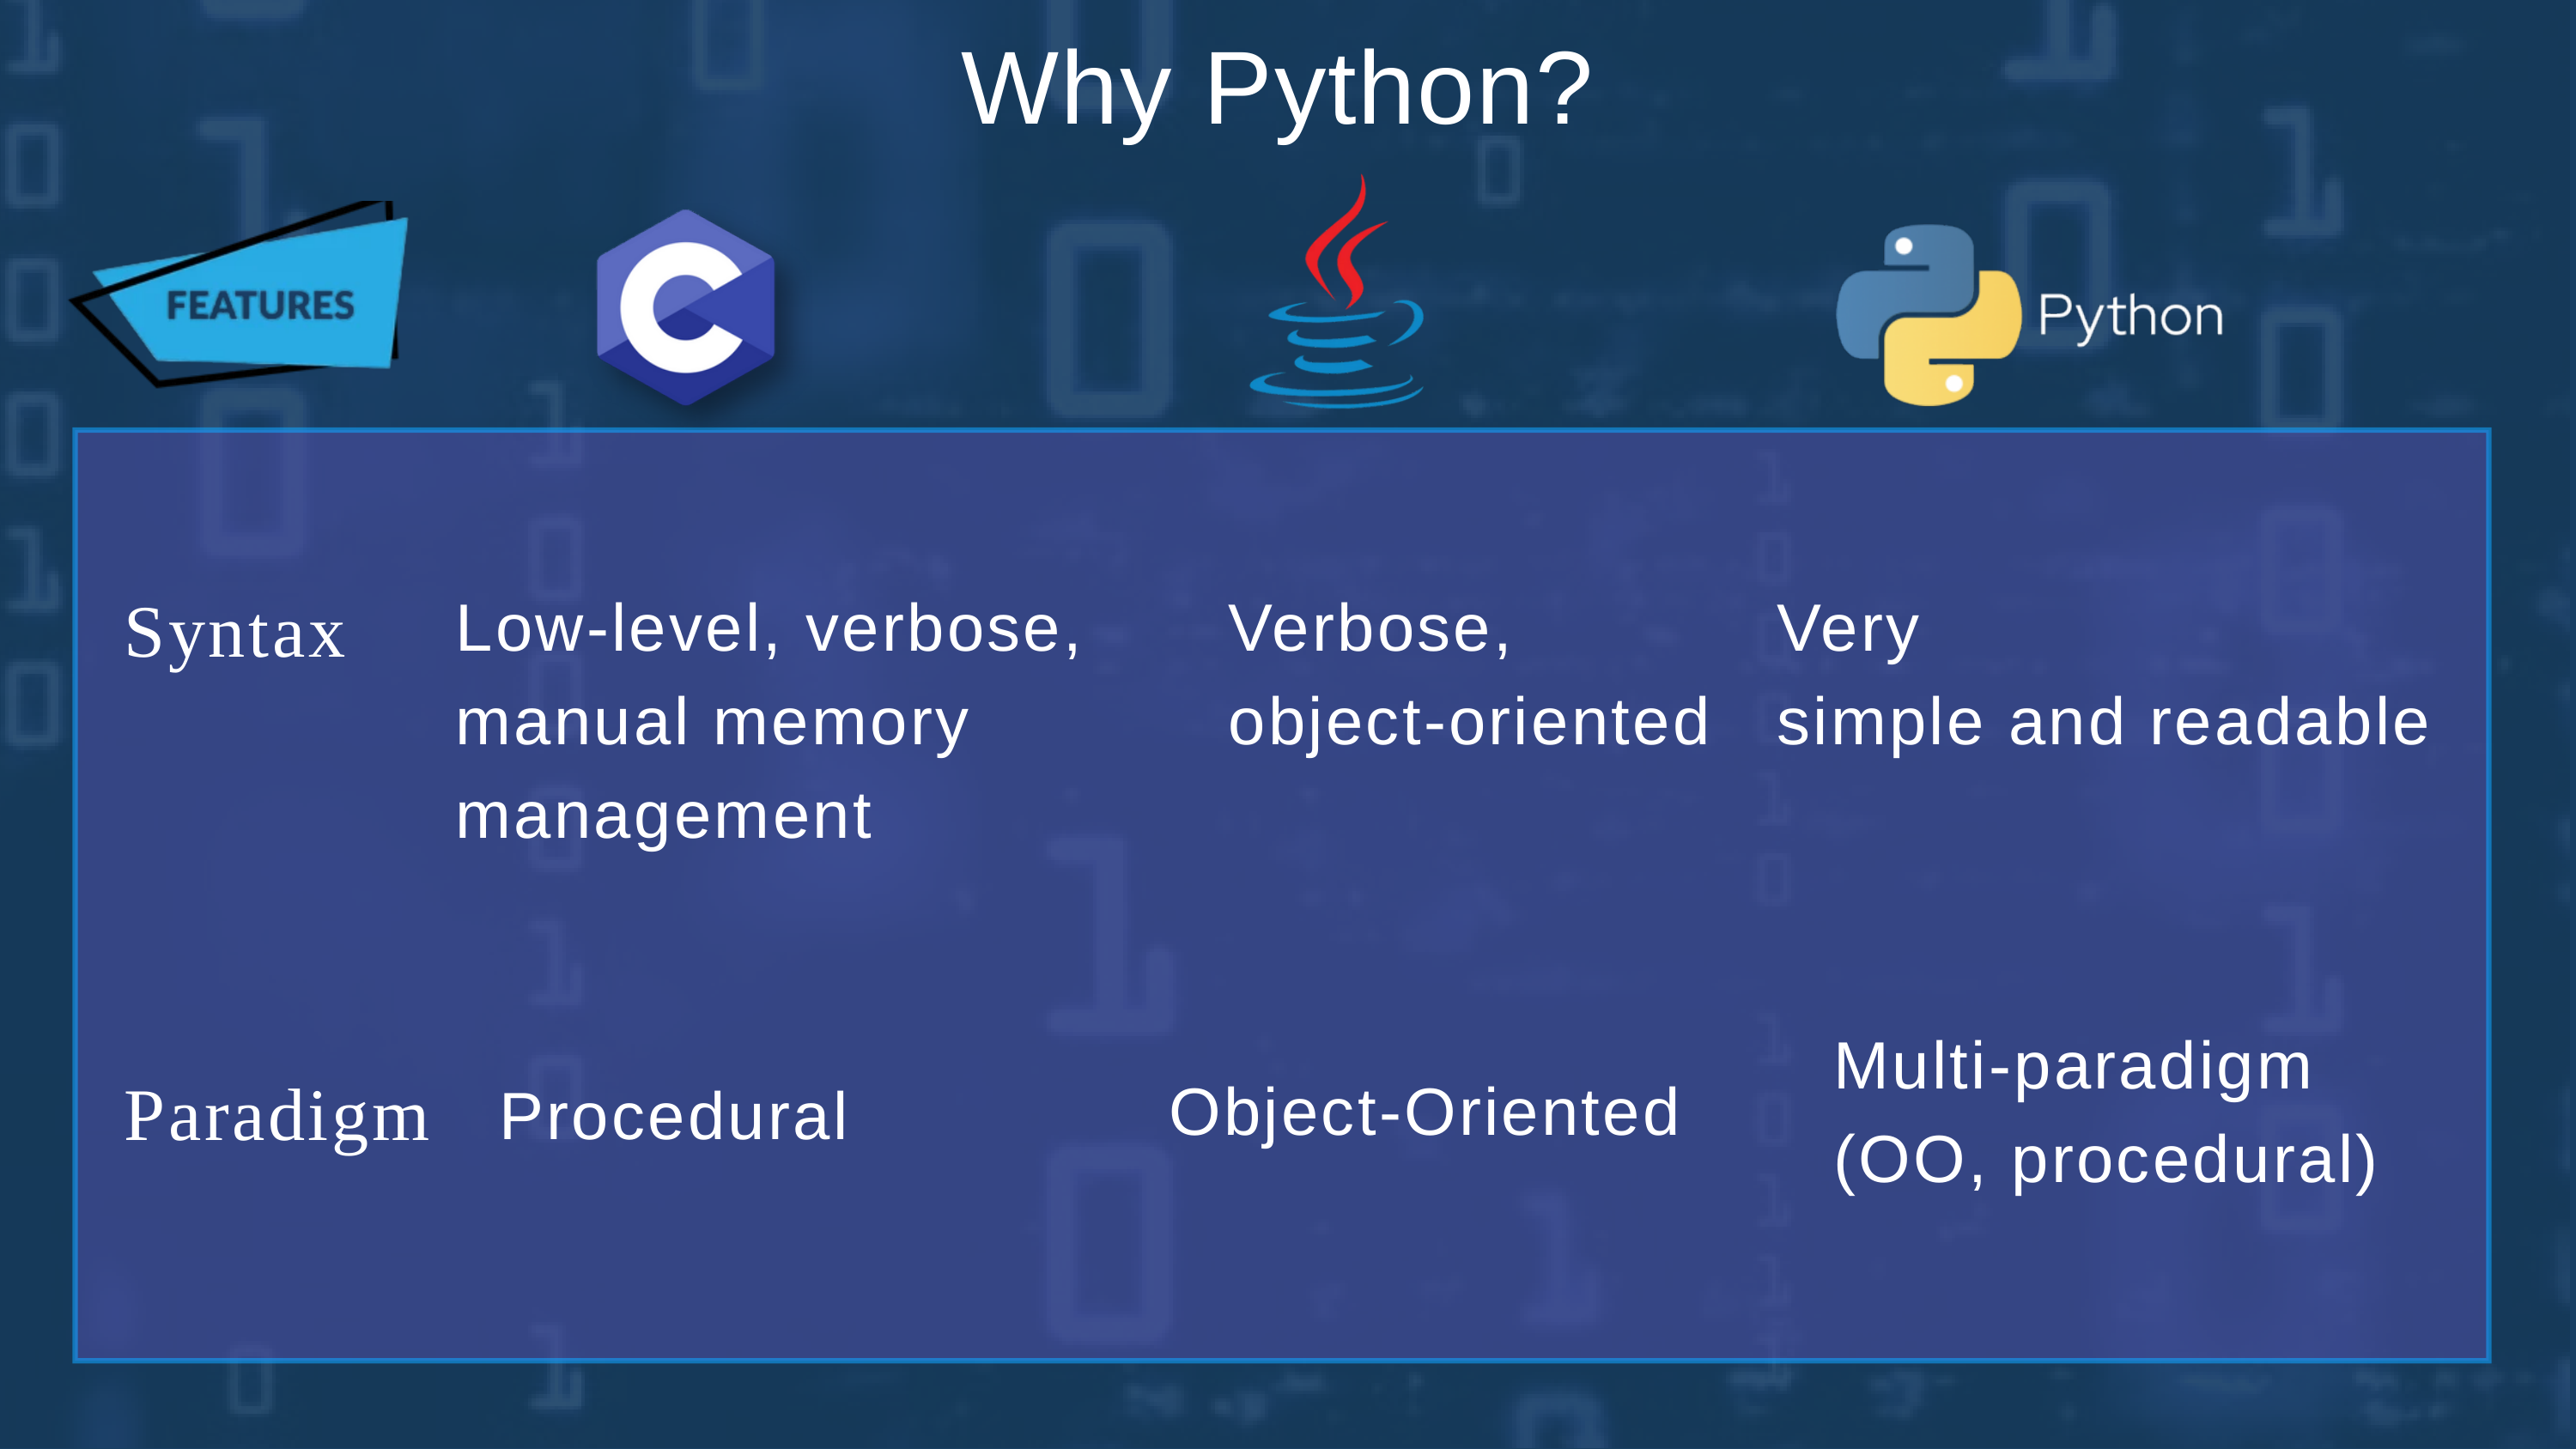

Why Python?

Syntax
Low-level, verbose, manual memory management
Verbose, object-oriented
Very simple and readable
Multi-paradigm
(OO, procedural)
Paradigm
Object-Oriented
Procedural